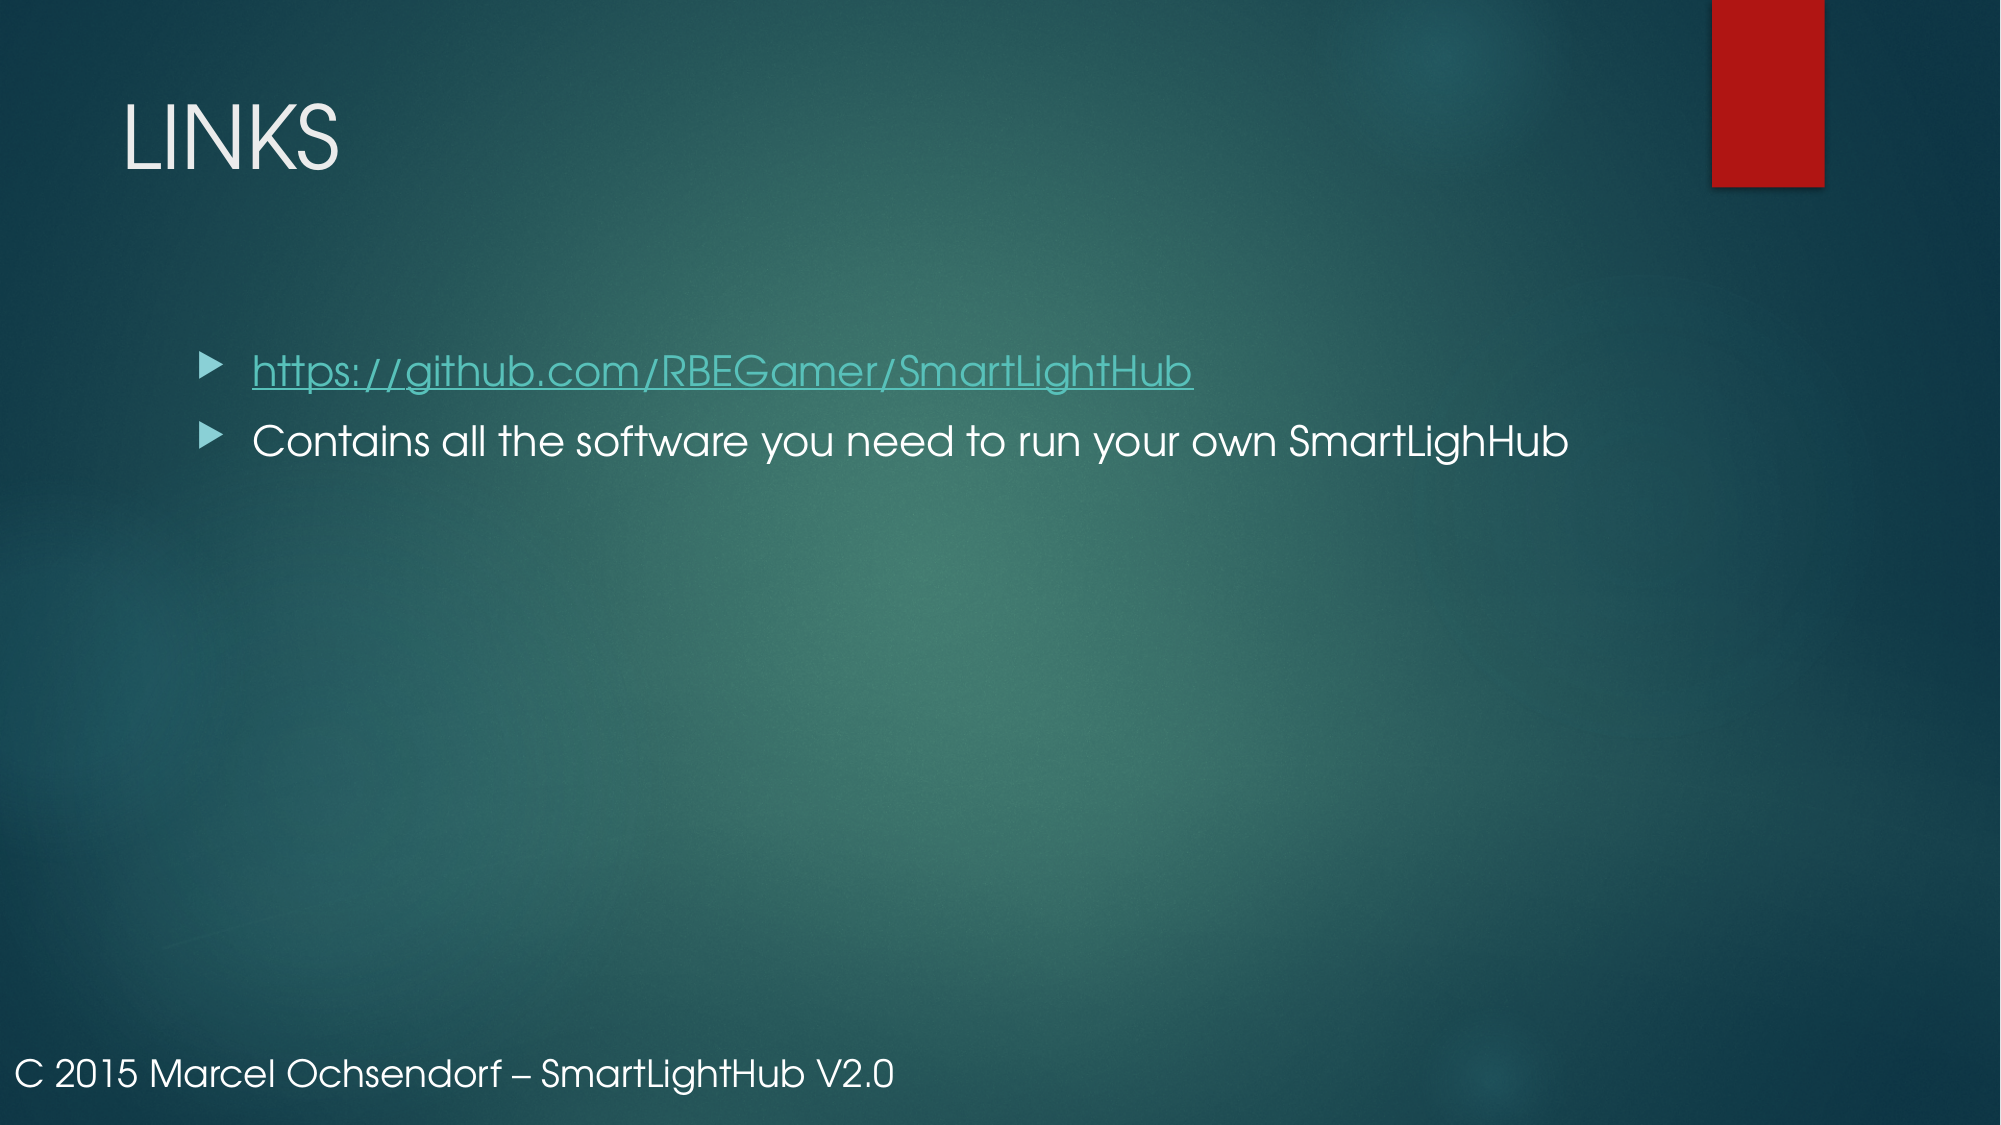

# LINKS
https://github.com/RBEGamer/SmartLightHub
Contains all the software you need to run your own SmartLighHub

C 2015 Marcel Ochsendorf – SmartLightHub V2.0